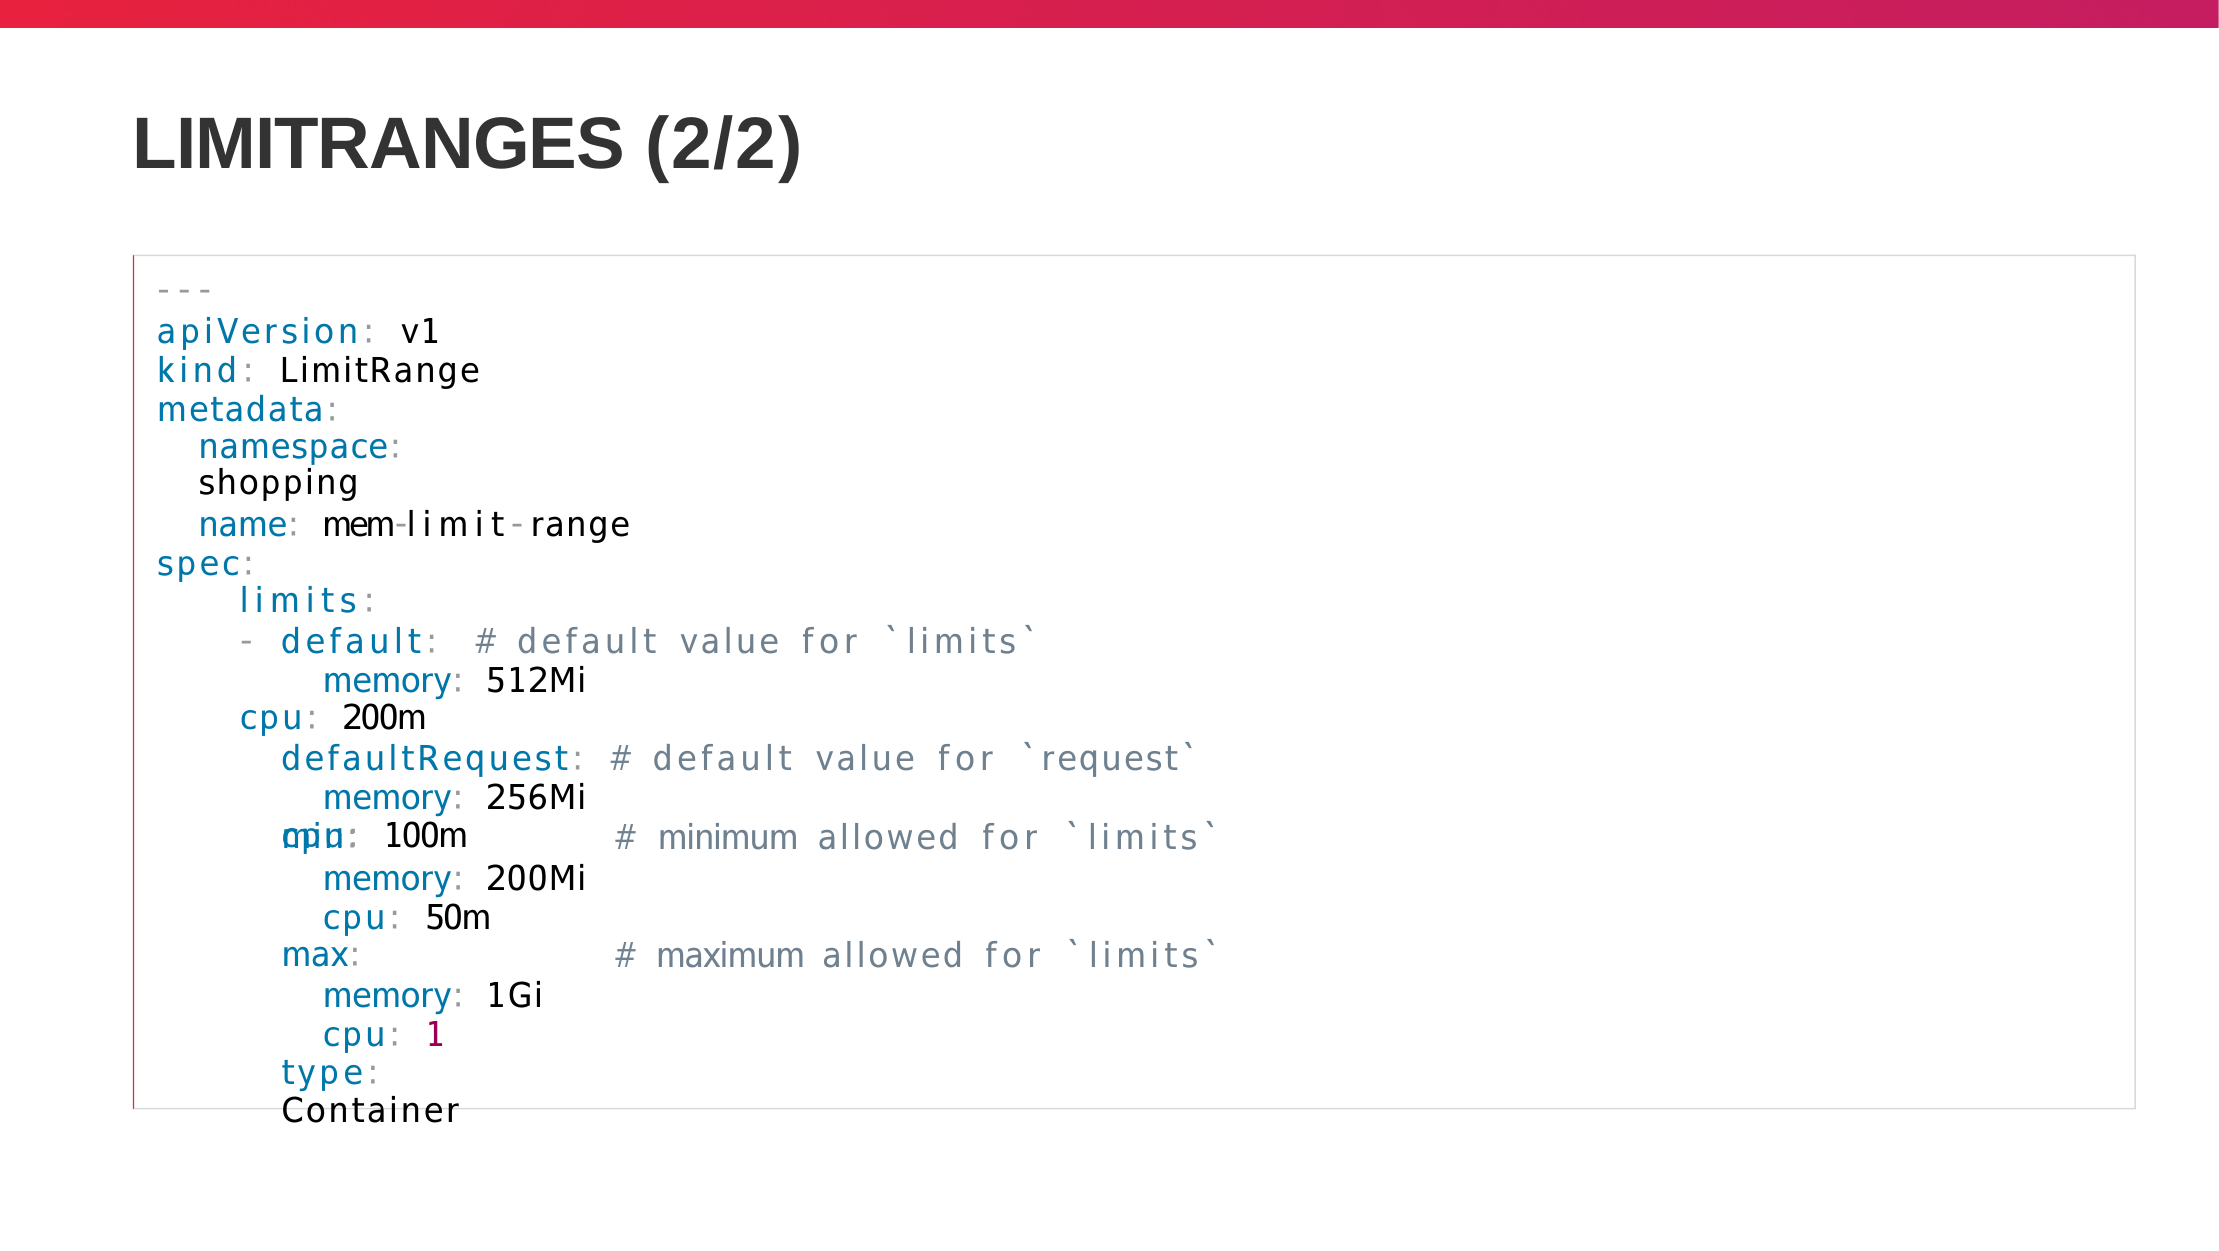

# LIMITRANGES (2/2)

---
apiVersion:  v1 kind: LimitRange metadata:
namespace:  shopping
name:  mem-limit-range spec:
limits:
- default:	# default value for `limits` memory:  512Mi
cpu: 200m
defaultRequest: # default value for `request` memory:  256Mi
cpu: 100m
min:
memory:  200Mi cpu: 50m
max:
memory:  1Gi cpu: 1
type: Container
# minimum allowed for `limits`
# maximum allowed for `limits`